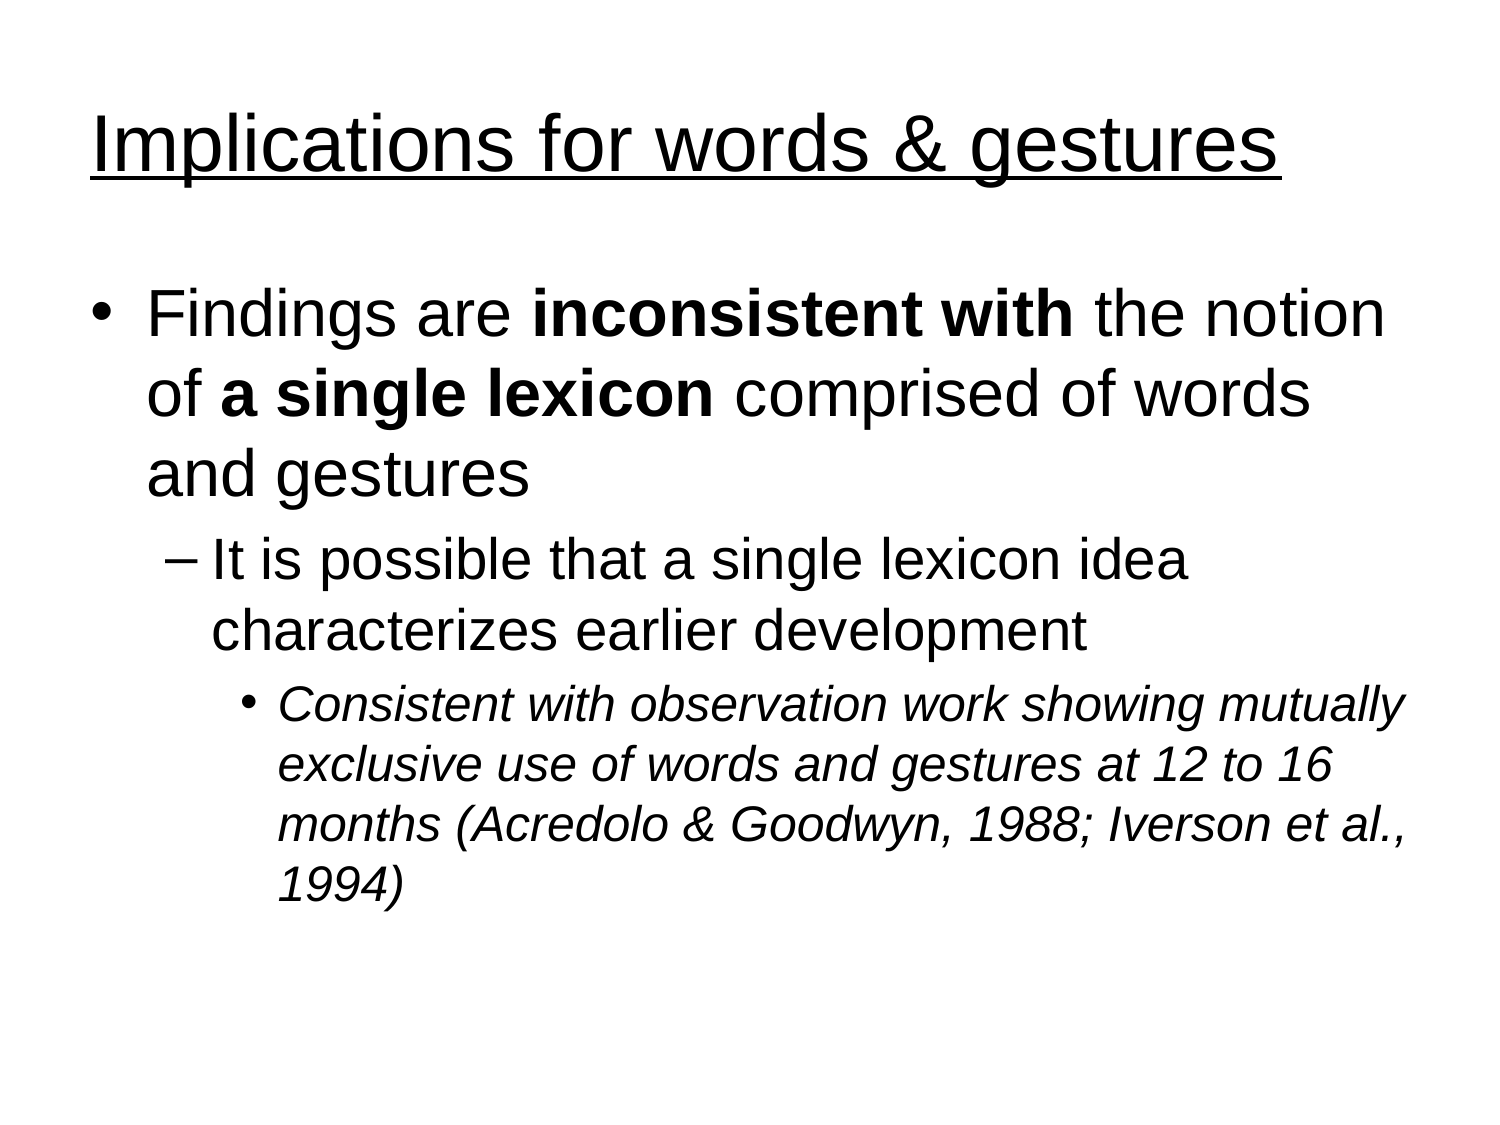

# Implications for words & gestures
Findings are inconsistent with the notion of a single lexicon comprised of words and gestures
It is possible that a single lexicon idea characterizes earlier development
Consistent with observation work showing mutually exclusive use of words and gestures at 12 to 16 months (Acredolo & Goodwyn, 1988; Iverson et al., 1994)